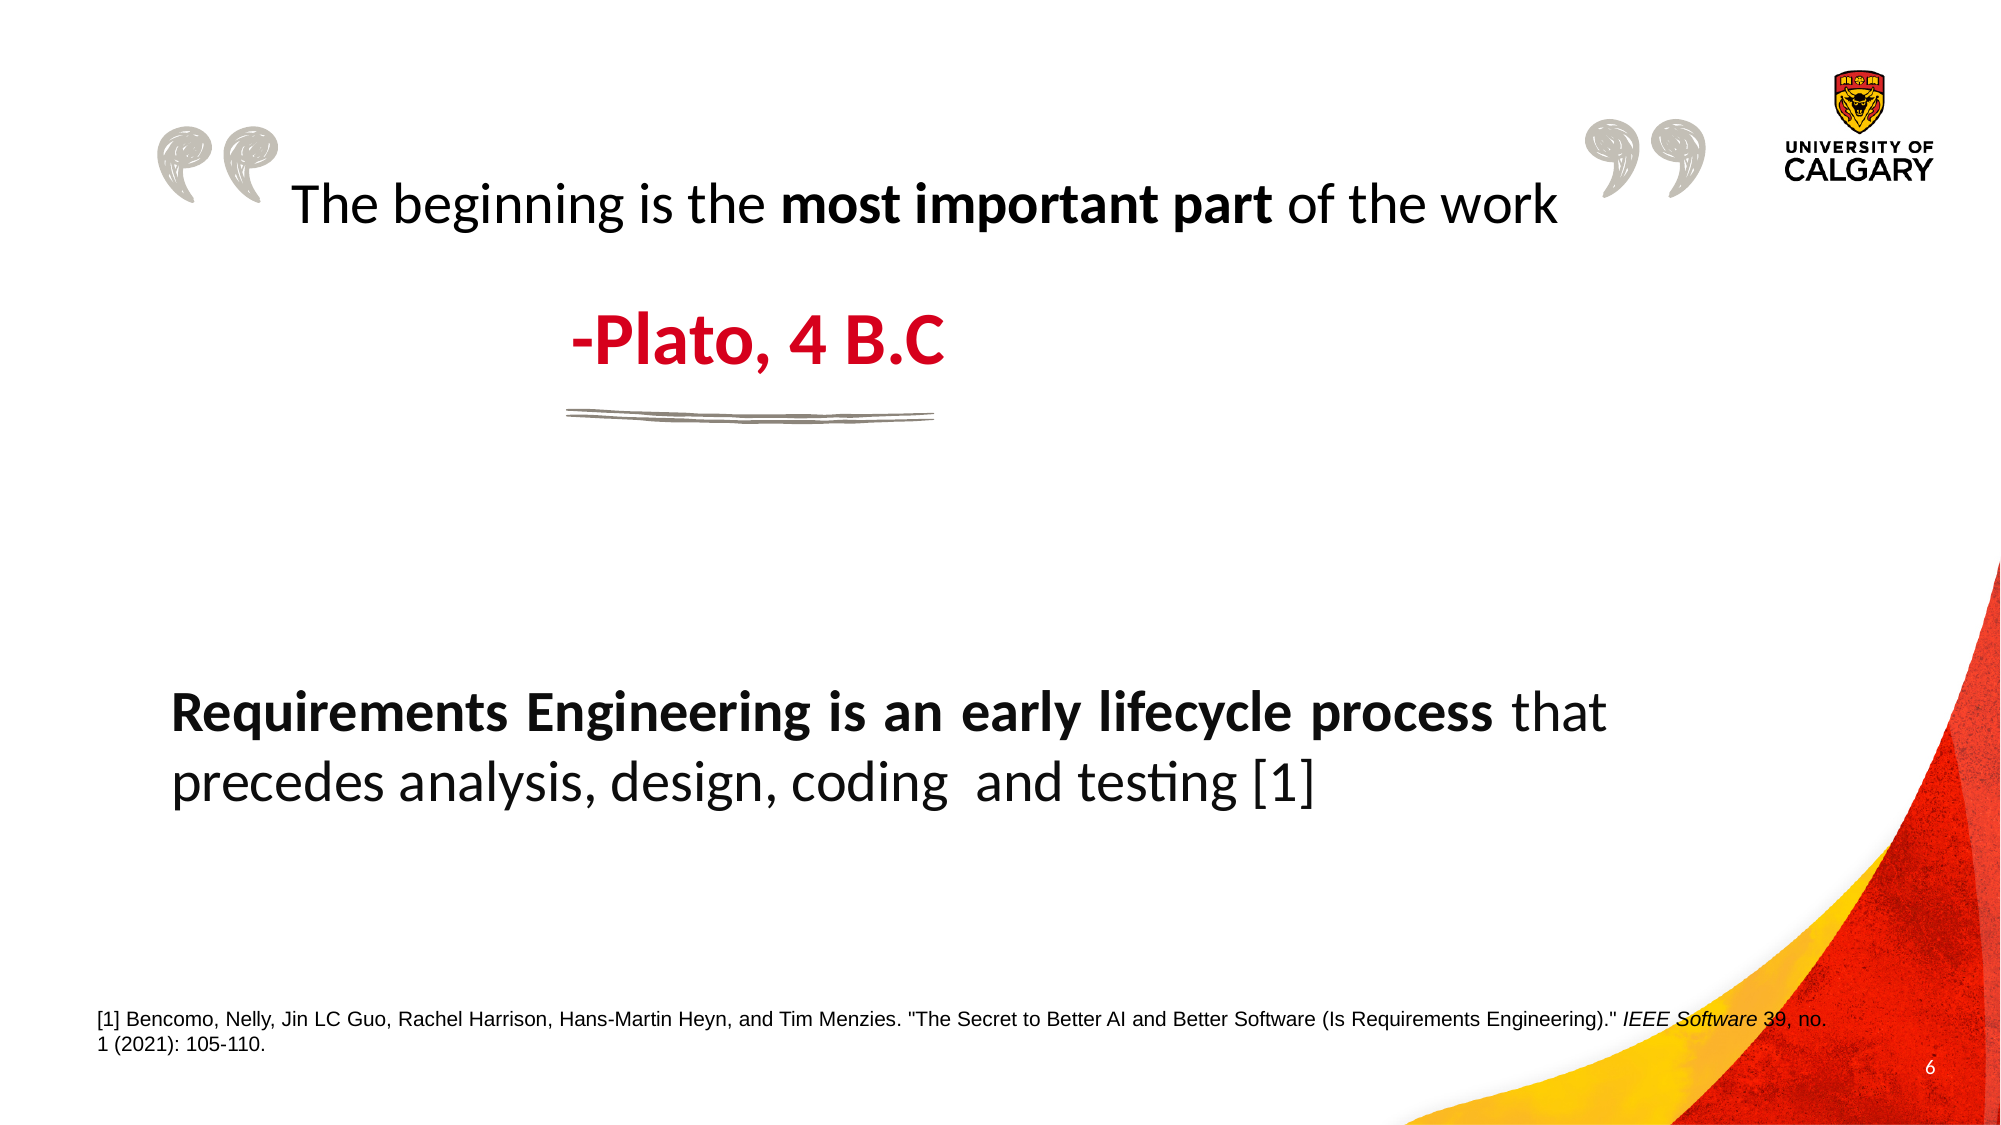

The beginning is the most important part of the work
-Plato, 4 B.C

Requirements Engineering is an early lifecycle process that precedes analysis, design, coding  and testing [1]
[1] Bencomo, Nelly, Jin LC Guo, Rachel Harrison, Hans-Martin Heyn, and Tim Menzies. "The Secret to Better AI and Better Software (Is Requirements Engineering)." IEEE Software 39, no. 1 (2021): 105-110.
6